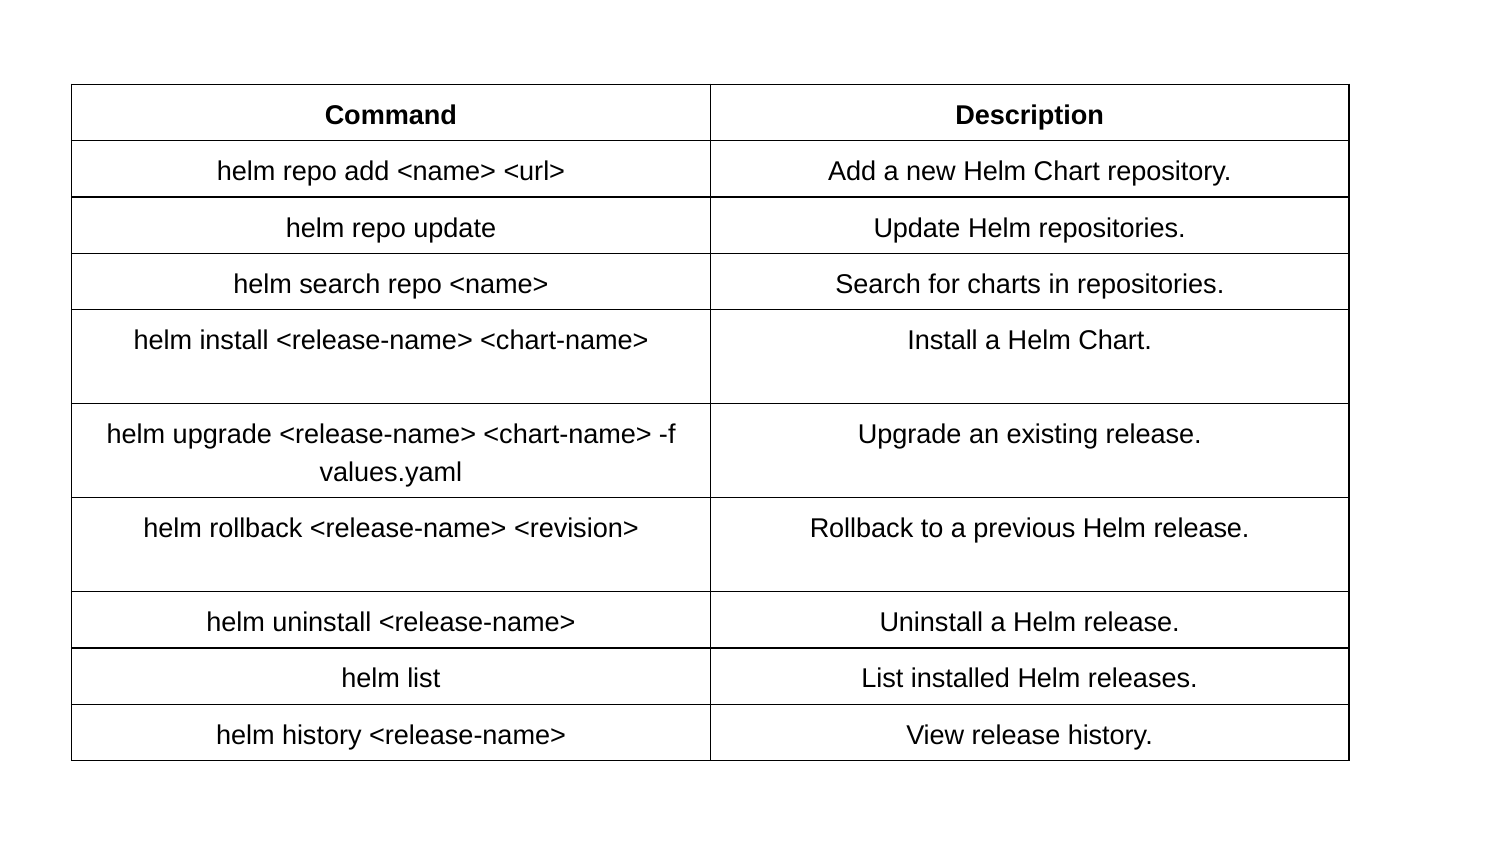

| Command | Description |
| --- | --- |
| helm repo add <name> <url> | Add a new Helm Chart repository. |
| helm repo update | Update Helm repositories. |
| helm search repo <name> | Search for charts in repositories. |
| helm install <release-name> <chart-name> | Install a Helm Chart. |
| helm upgrade <release-name> <chart-name> -f values.yaml | Upgrade an existing release. |
| helm rollback <release-name> <revision> | Rollback to a previous Helm release. |
| helm uninstall <release-name> | Uninstall a Helm release. |
| helm list | List installed Helm releases. |
| helm history <release-name> | View release history. |